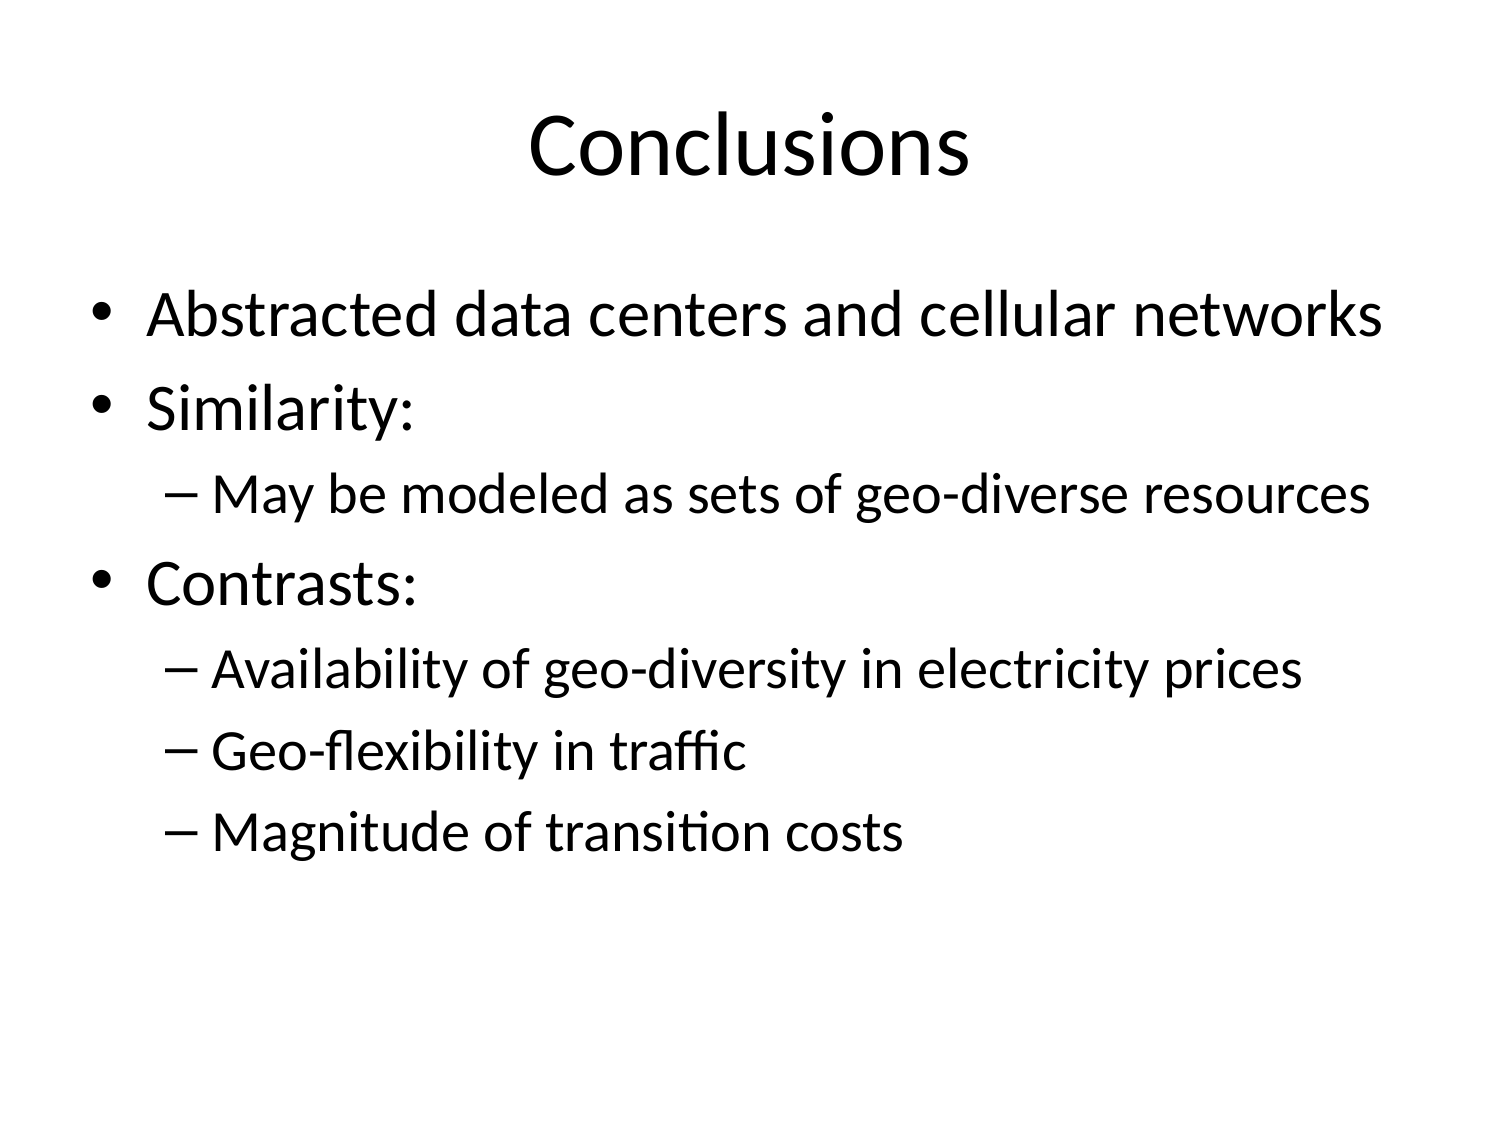

# Conclusions
Abstracted data centers and cellular networks
Similarity:
May be modeled as sets of geo-diverse resources
Contrasts:
Availability of geo-diversity in electricity prices
Geo-flexibility in traffic
Magnitude of transition costs